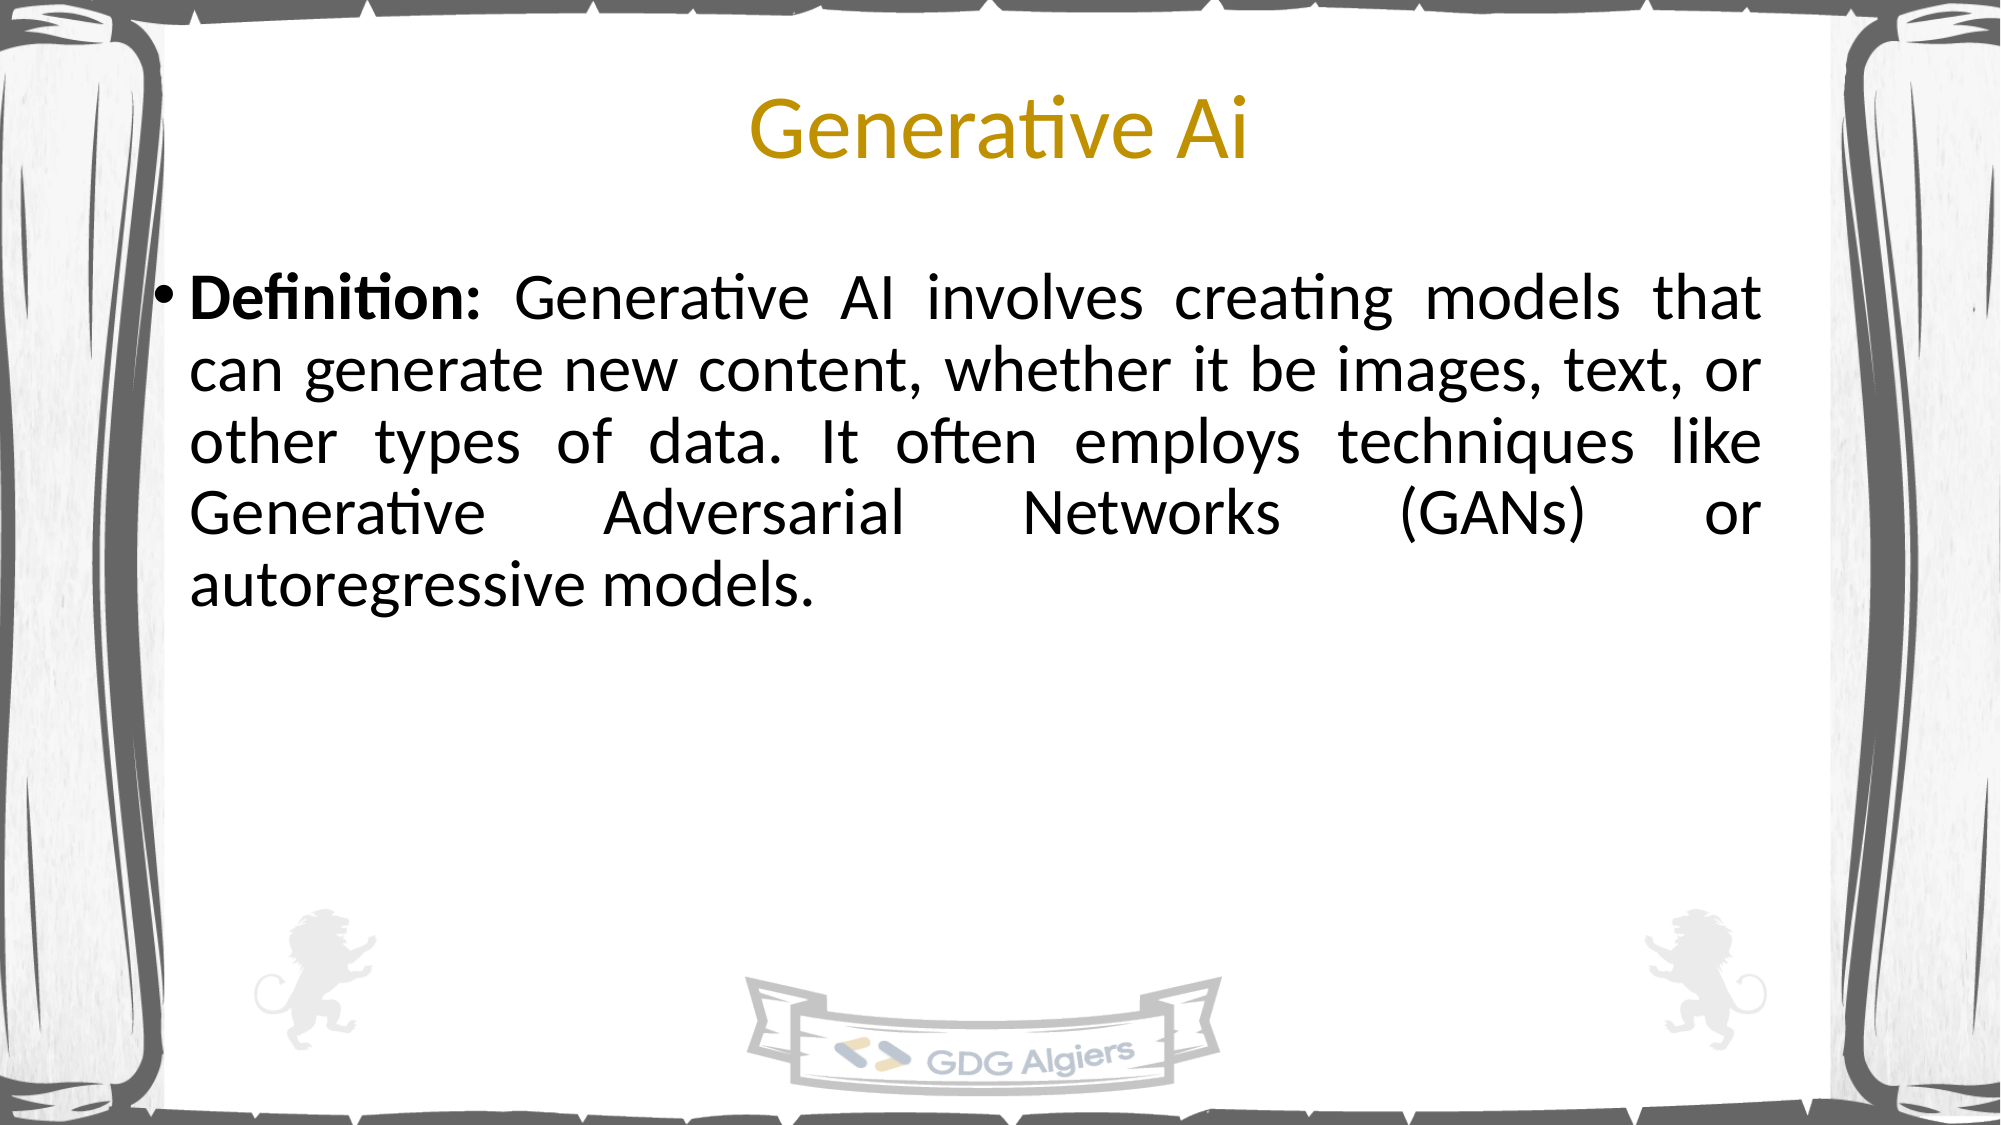

# Generative Ai
Definition: Generative AI involves creating models that can generate new content, whether it be images, text, or other types of data. It often employs techniques like Generative Adversarial Networks (GANs) or autoregressive models.